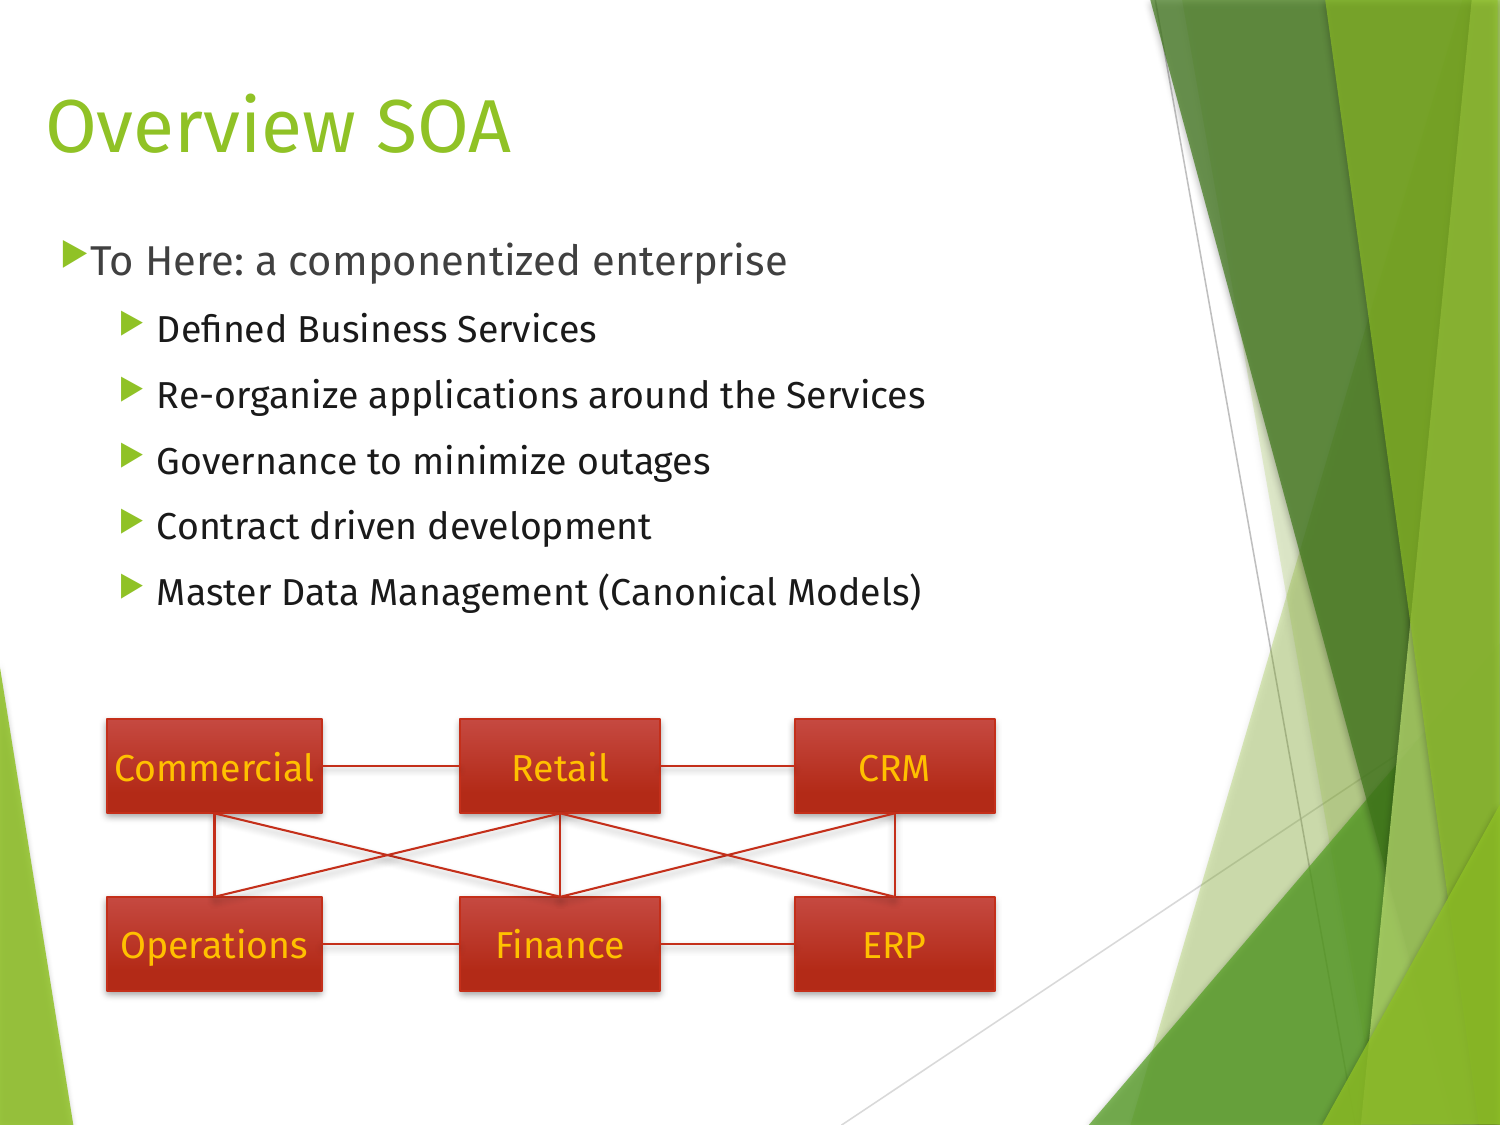

# Overview SOA
To Here: a componentized enterprise
 Defined Business Services
 Re-organize applications around the Services
 Governance to minimize outages
 Contract driven development
 Master Data Management (Canonical Models)

Commercial
Retail
CRM
Operations
Finance
ERP